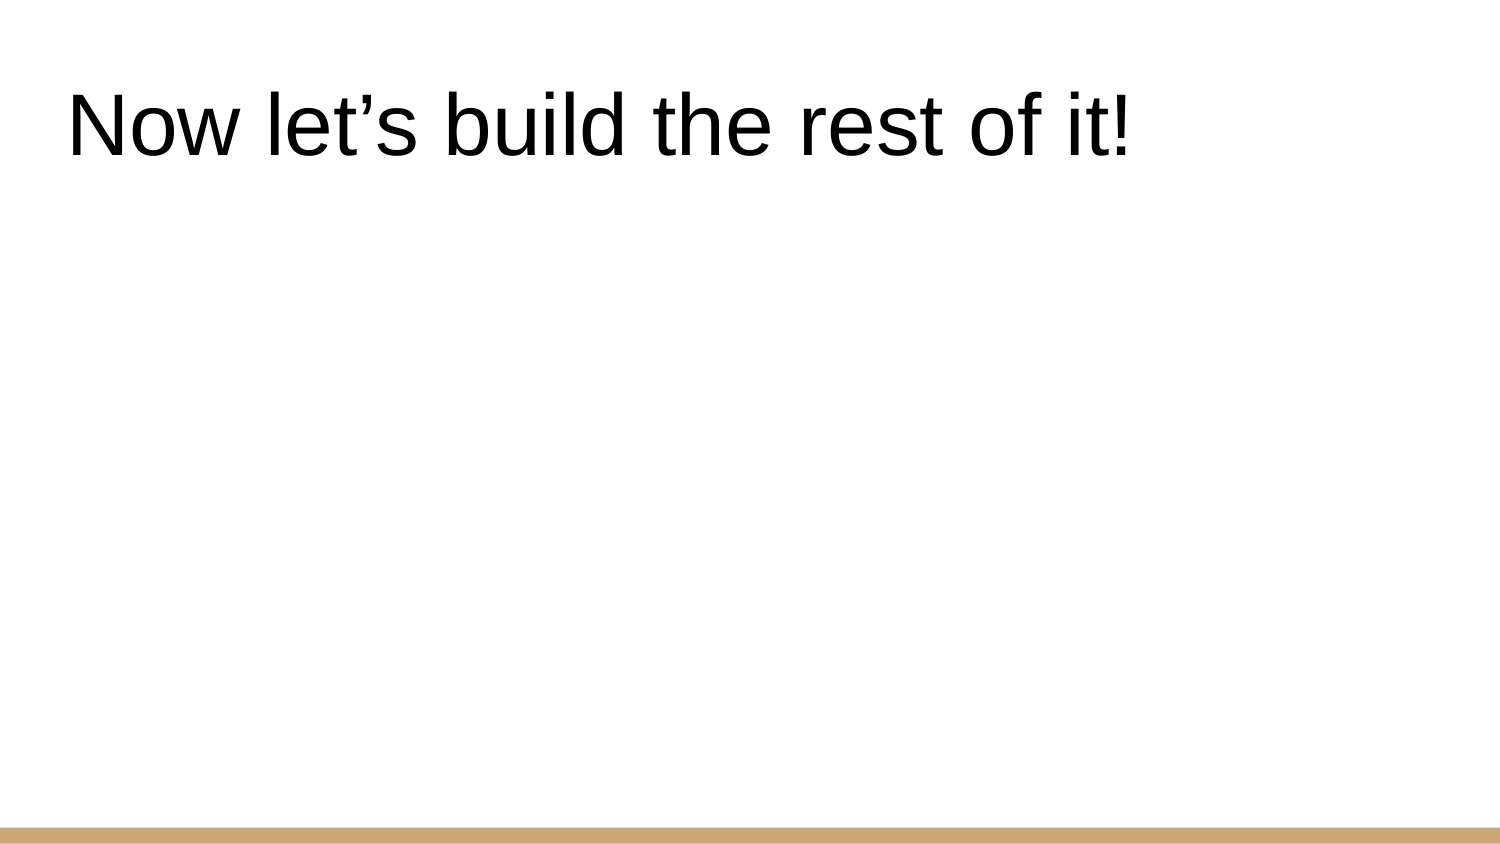

# Now let’s build the rest of it!